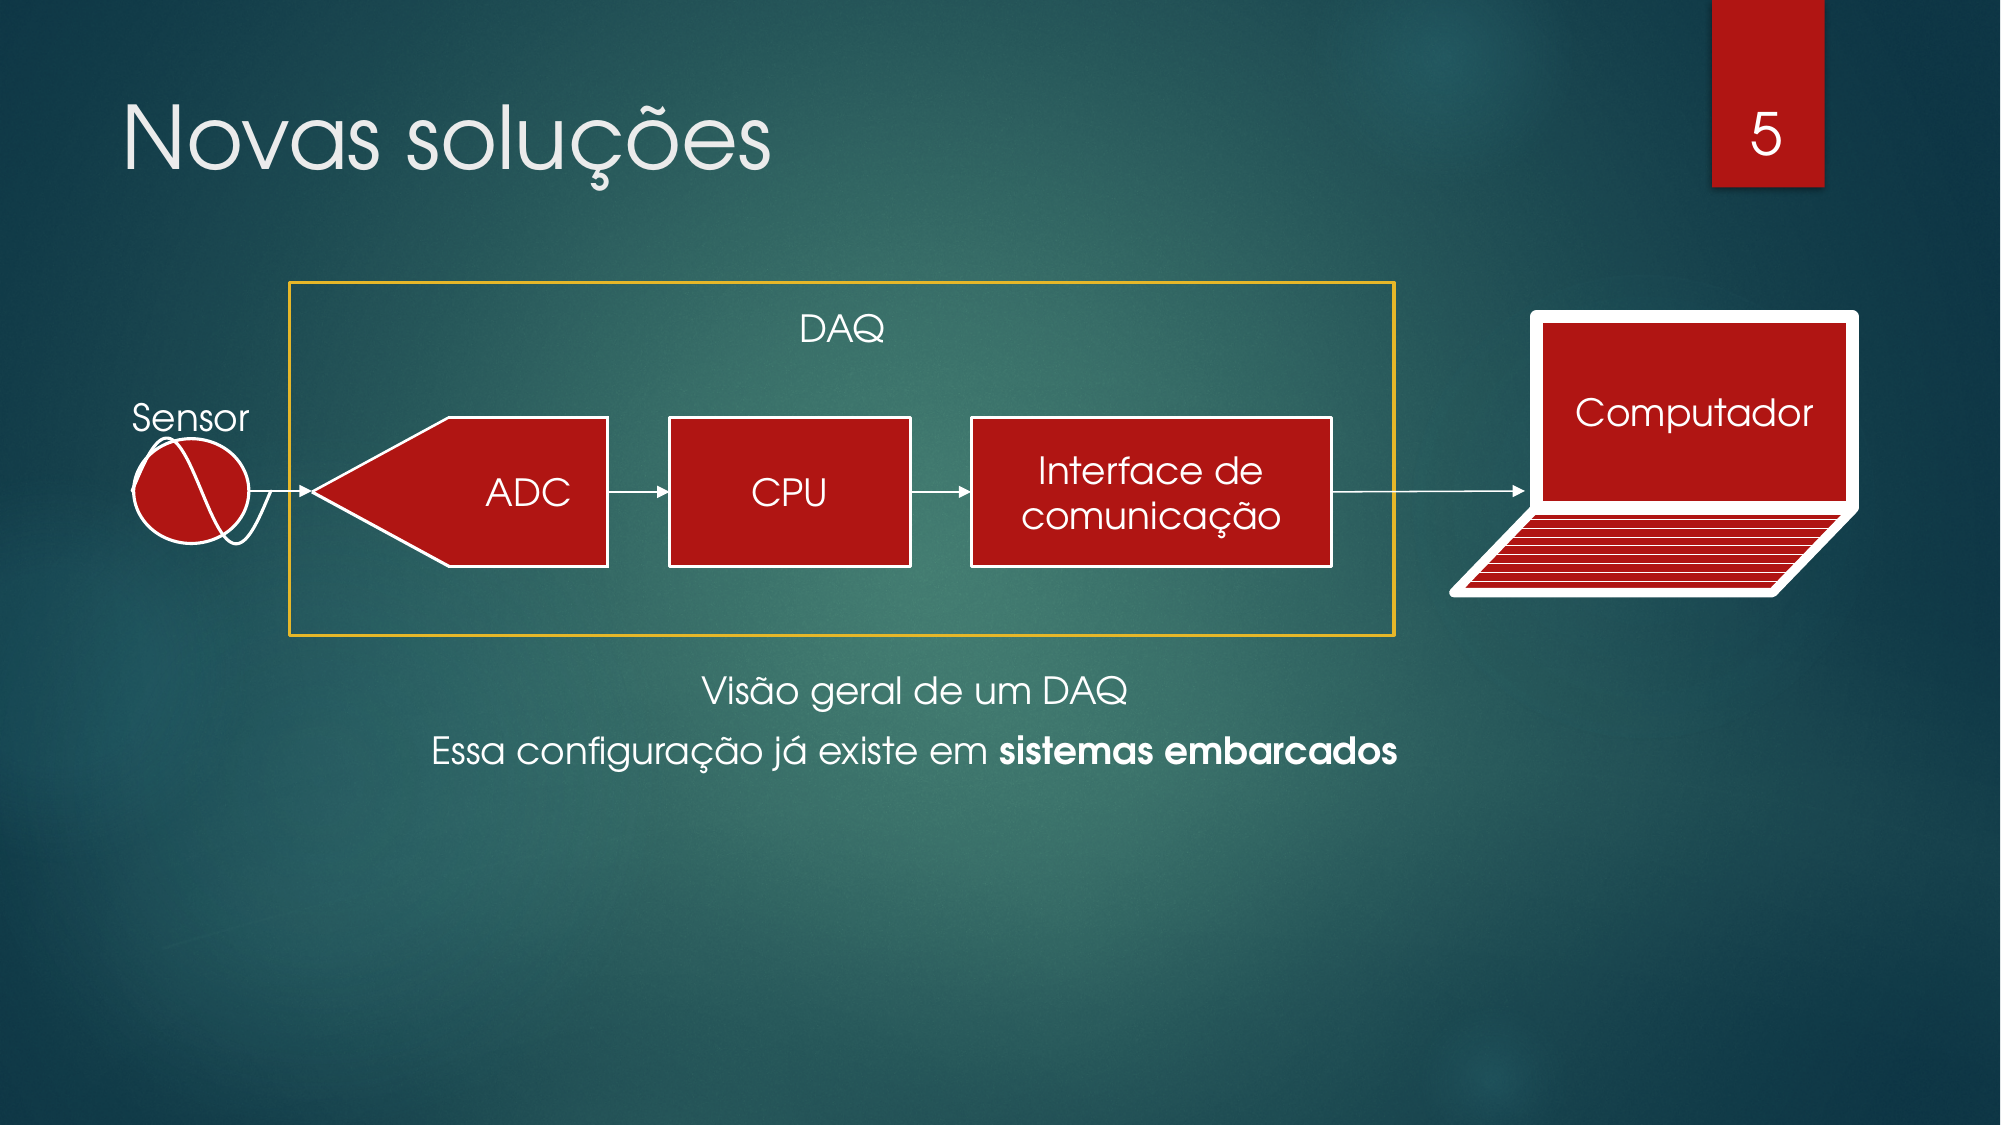

5
# Novas soluções

DAQ
Computador

Sensor

### Chart

| Category |  |
|---|---|
ADC

CPU
Interface de comunicação
Visão geral de um DAQ
Essa configuração já existe em sistemas embarcados